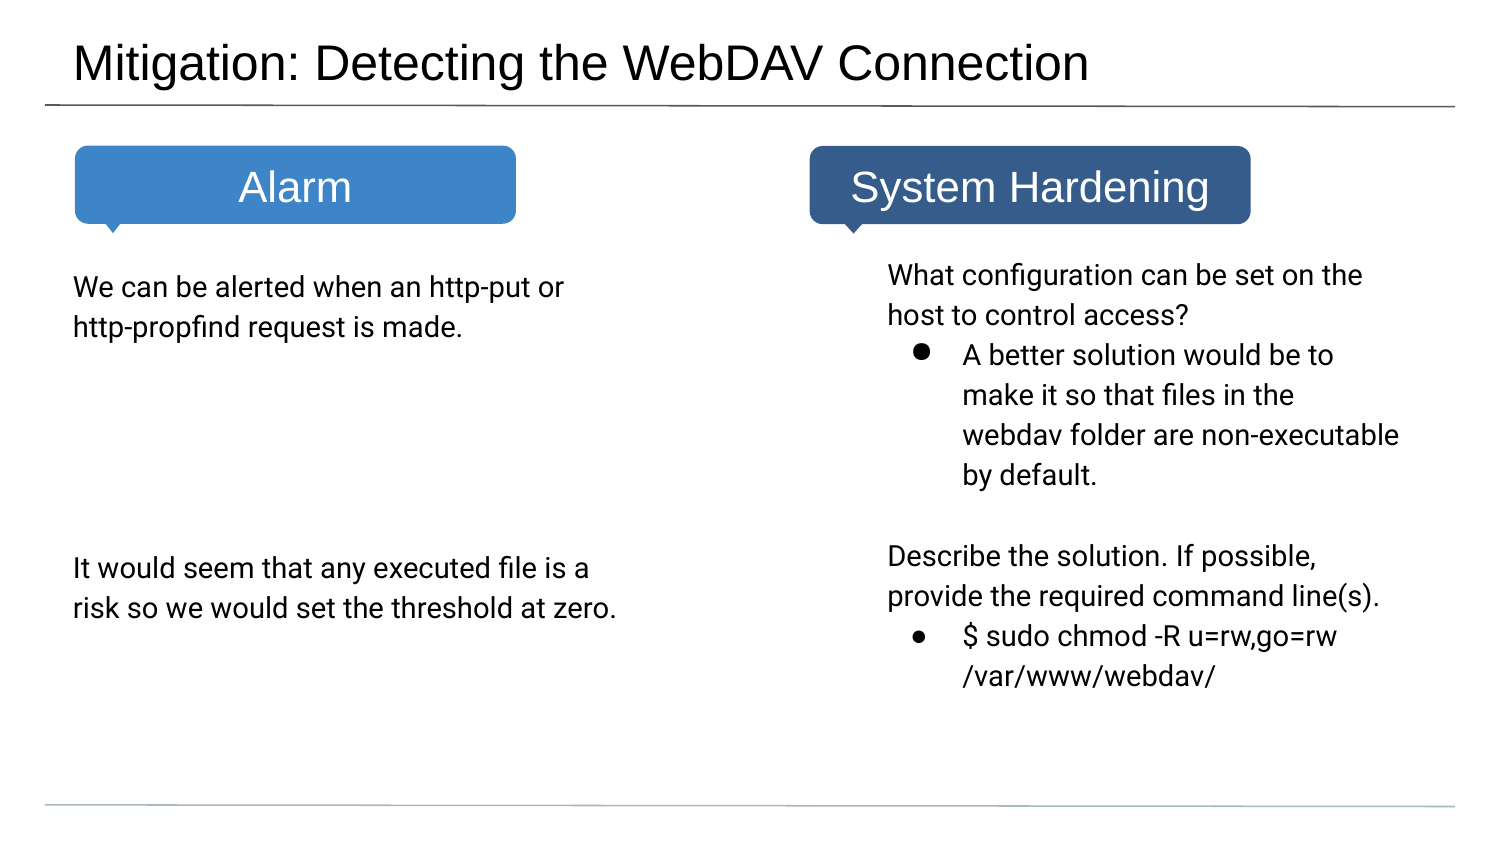

# Mitigation: Detecting the WebDAV Connection
What configuration can be set on the host to control access?
A better solution would be to make it so that files in the webdav folder are non-executable by default.

Describe the solution. If possible, provide the required command line(s).
$ sudo chmod -R u=rw,go=rw /var/www/webdav/

We can be alerted when an http-put or http-propfind request is made.

It would seem that any executed file is a risk so we would set the threshold at zero.